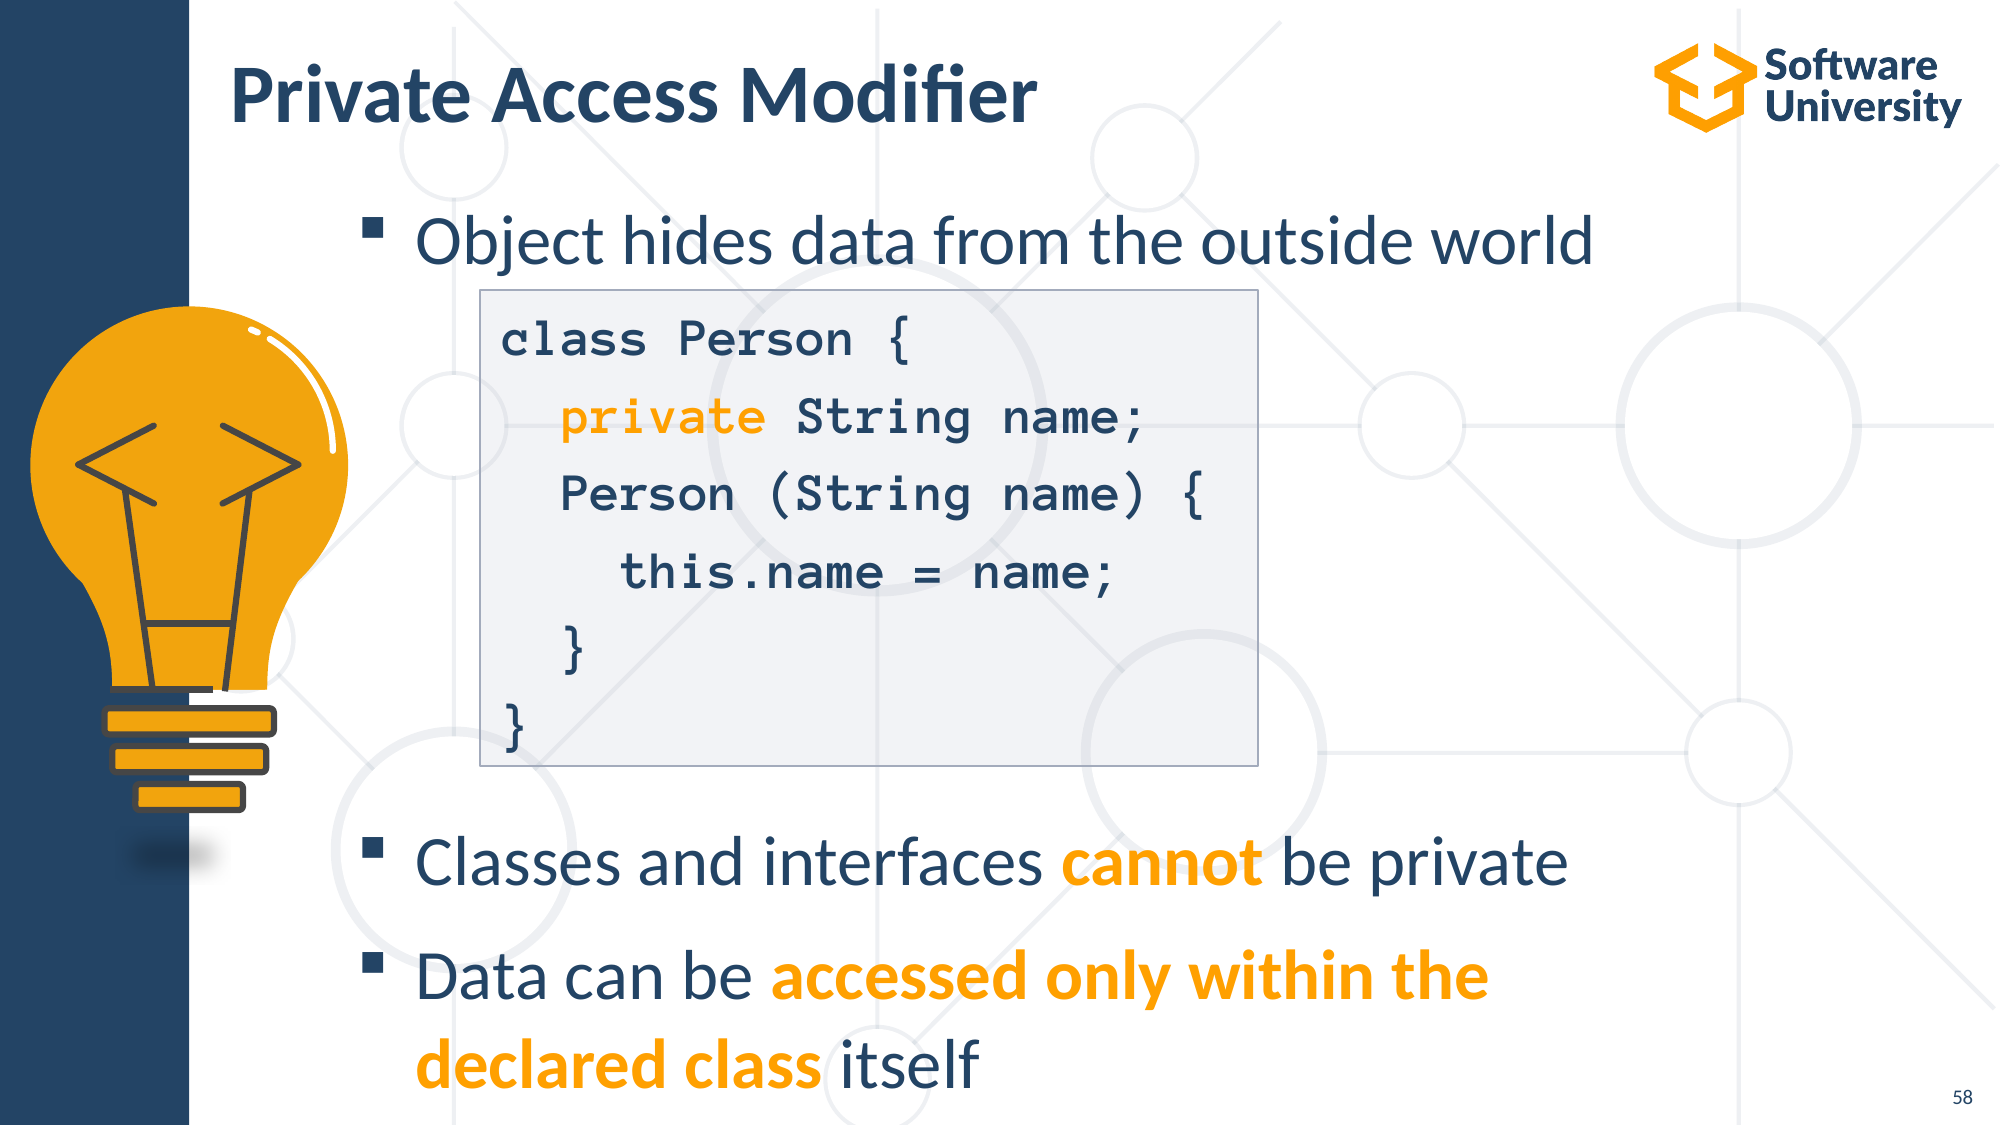

# Private Access Modifier
Object hides data from the outside world

Classes and interfaces cannot be private
Data can be accessed only within the
declared class itself
class Person {
  private String name;
  Person (String name) {
    this.name = name;
  }
}
58